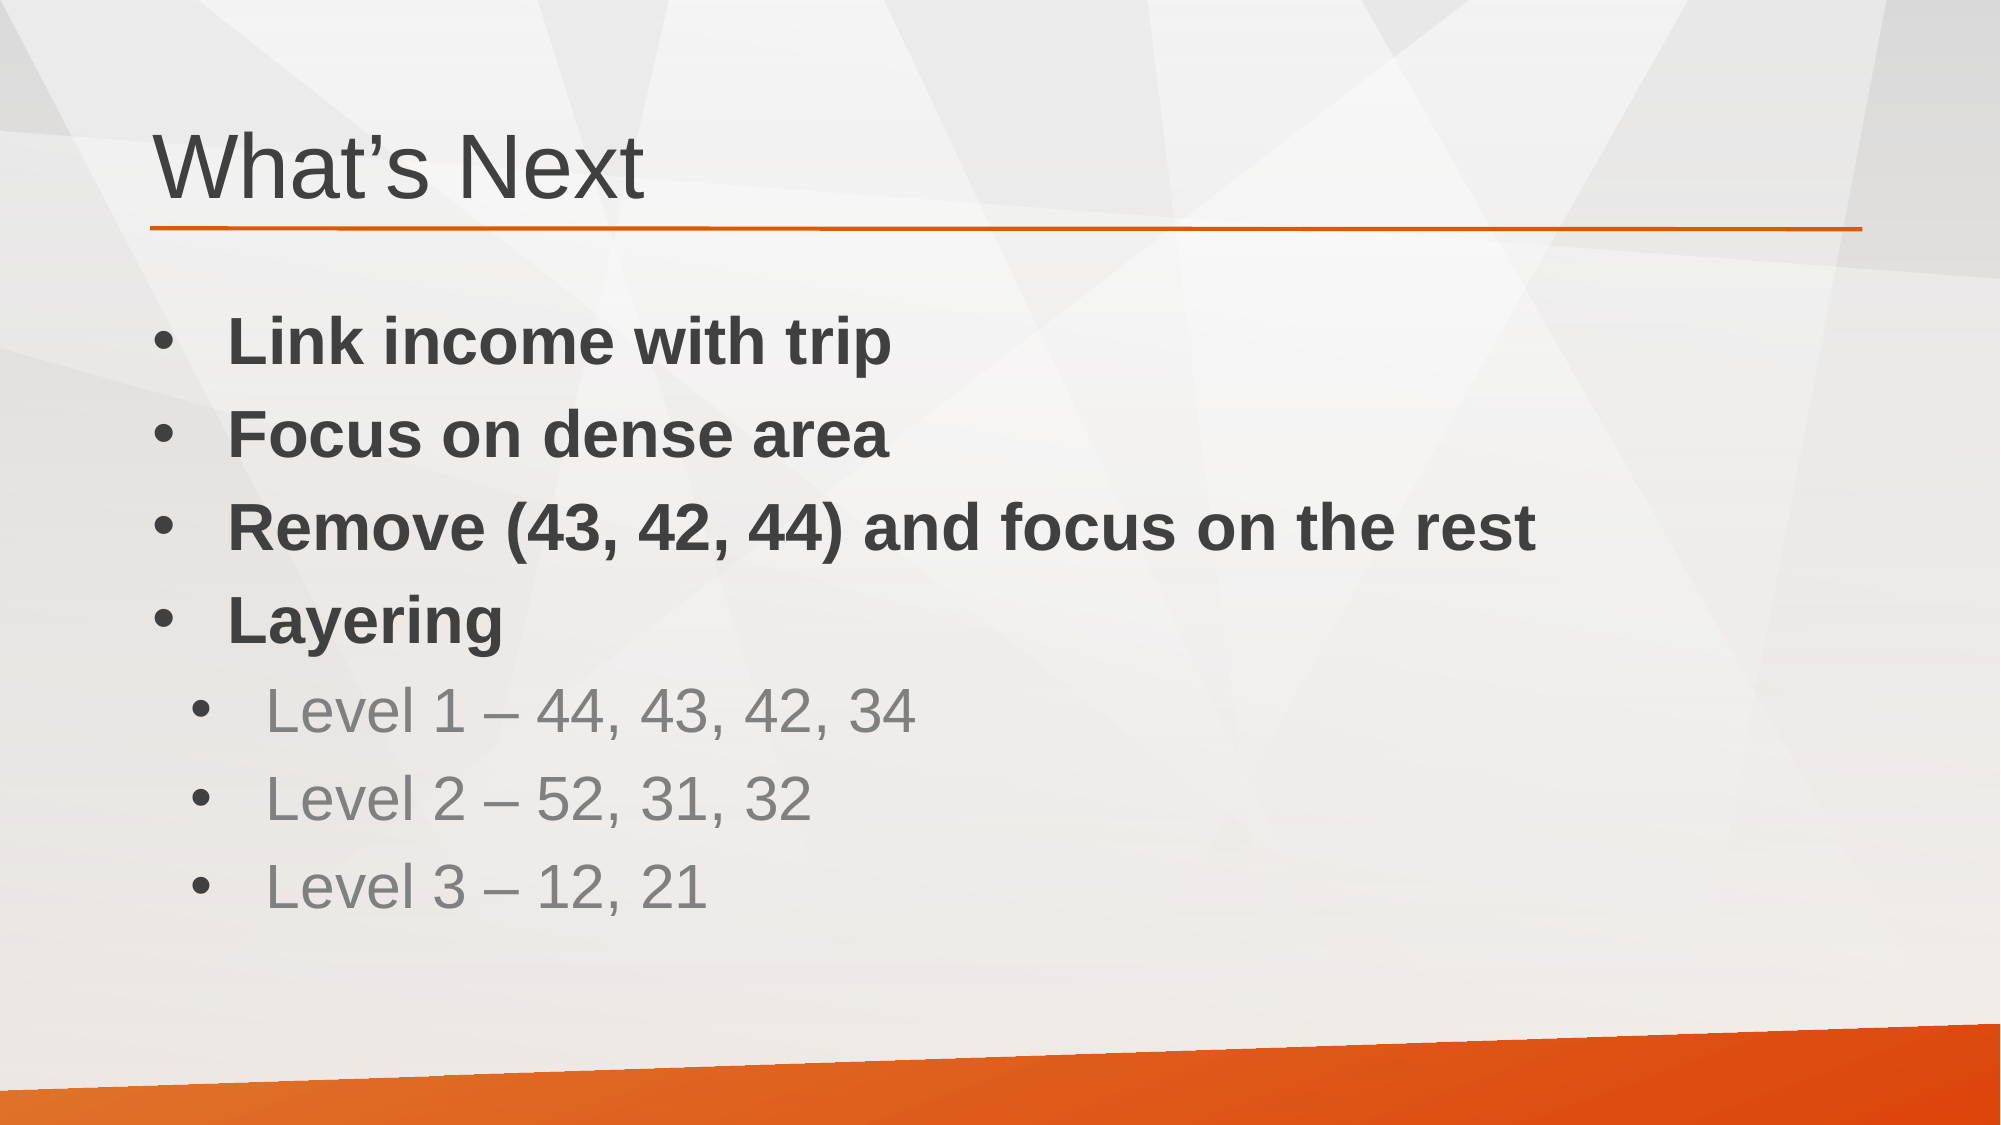

# What’s Next
Link income with trip
Focus on dense area
Remove (43, 42, 44) and focus on the rest
Layering
Level 1 – 44, 43, 42, 34
Level 2 – 52, 31, 32
Level 3 – 12, 21